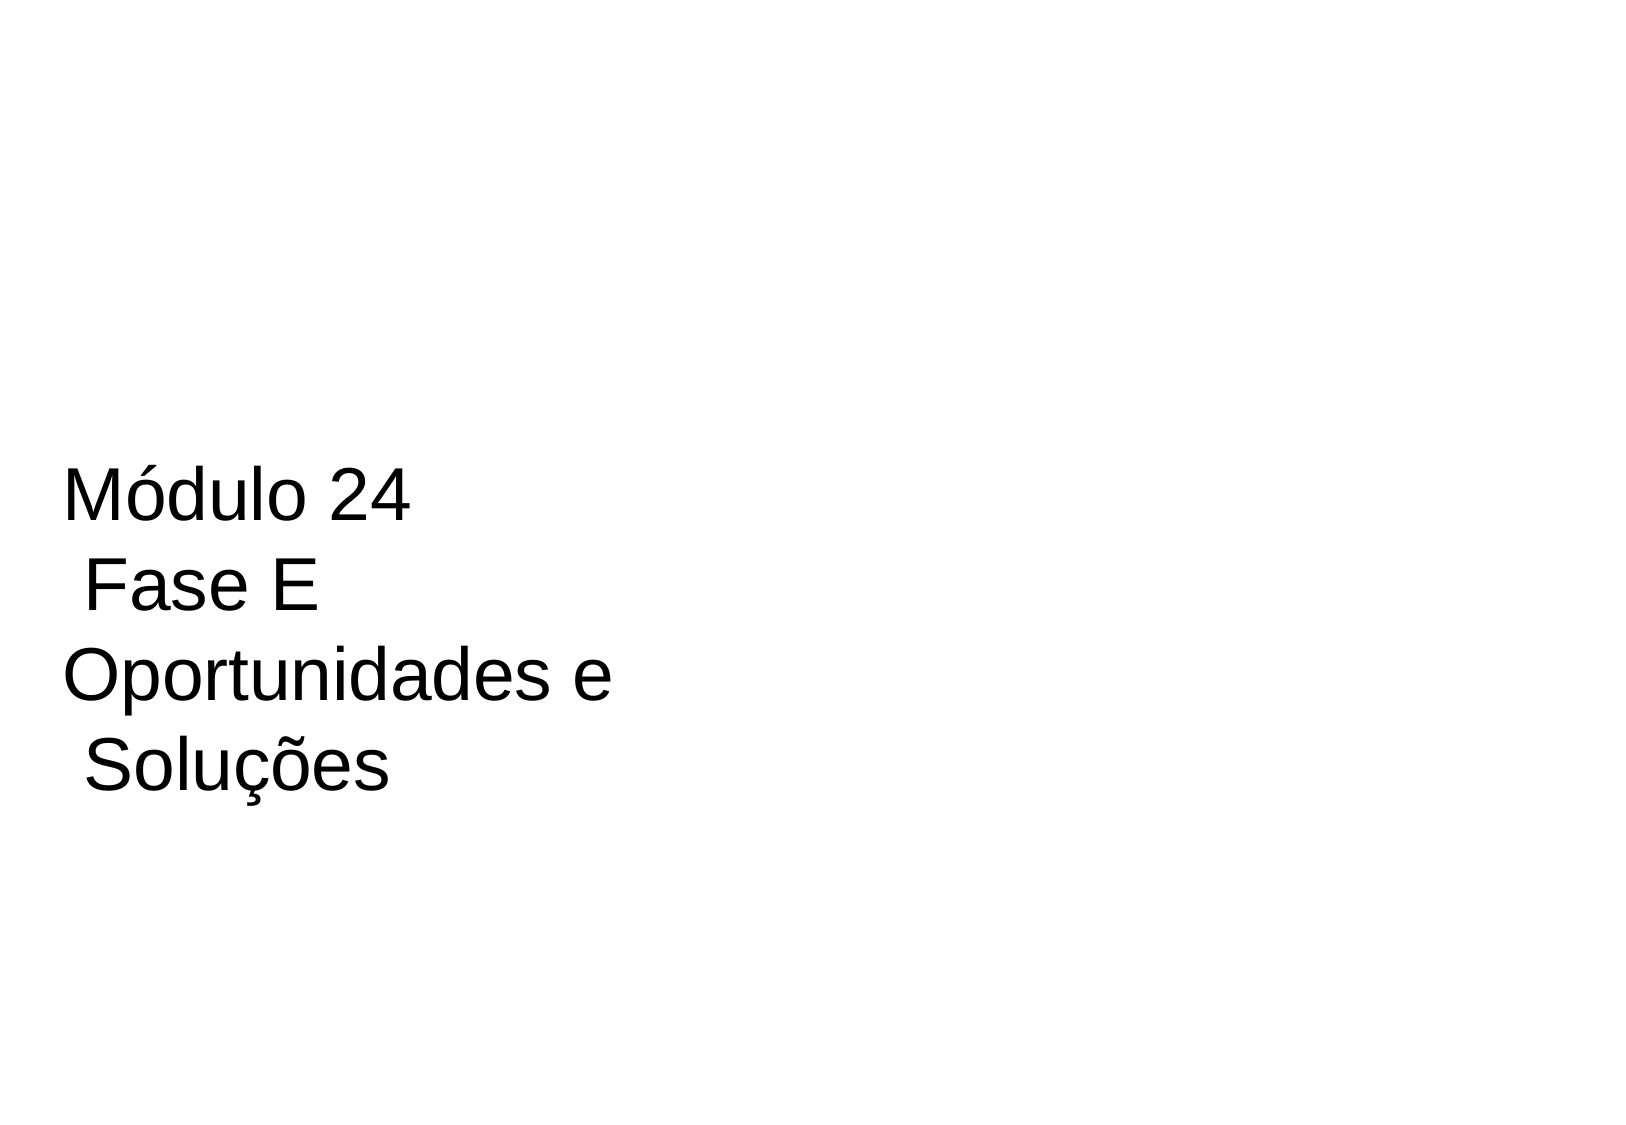

Módulo 24  Fase E
Oportunidades e  Soluções